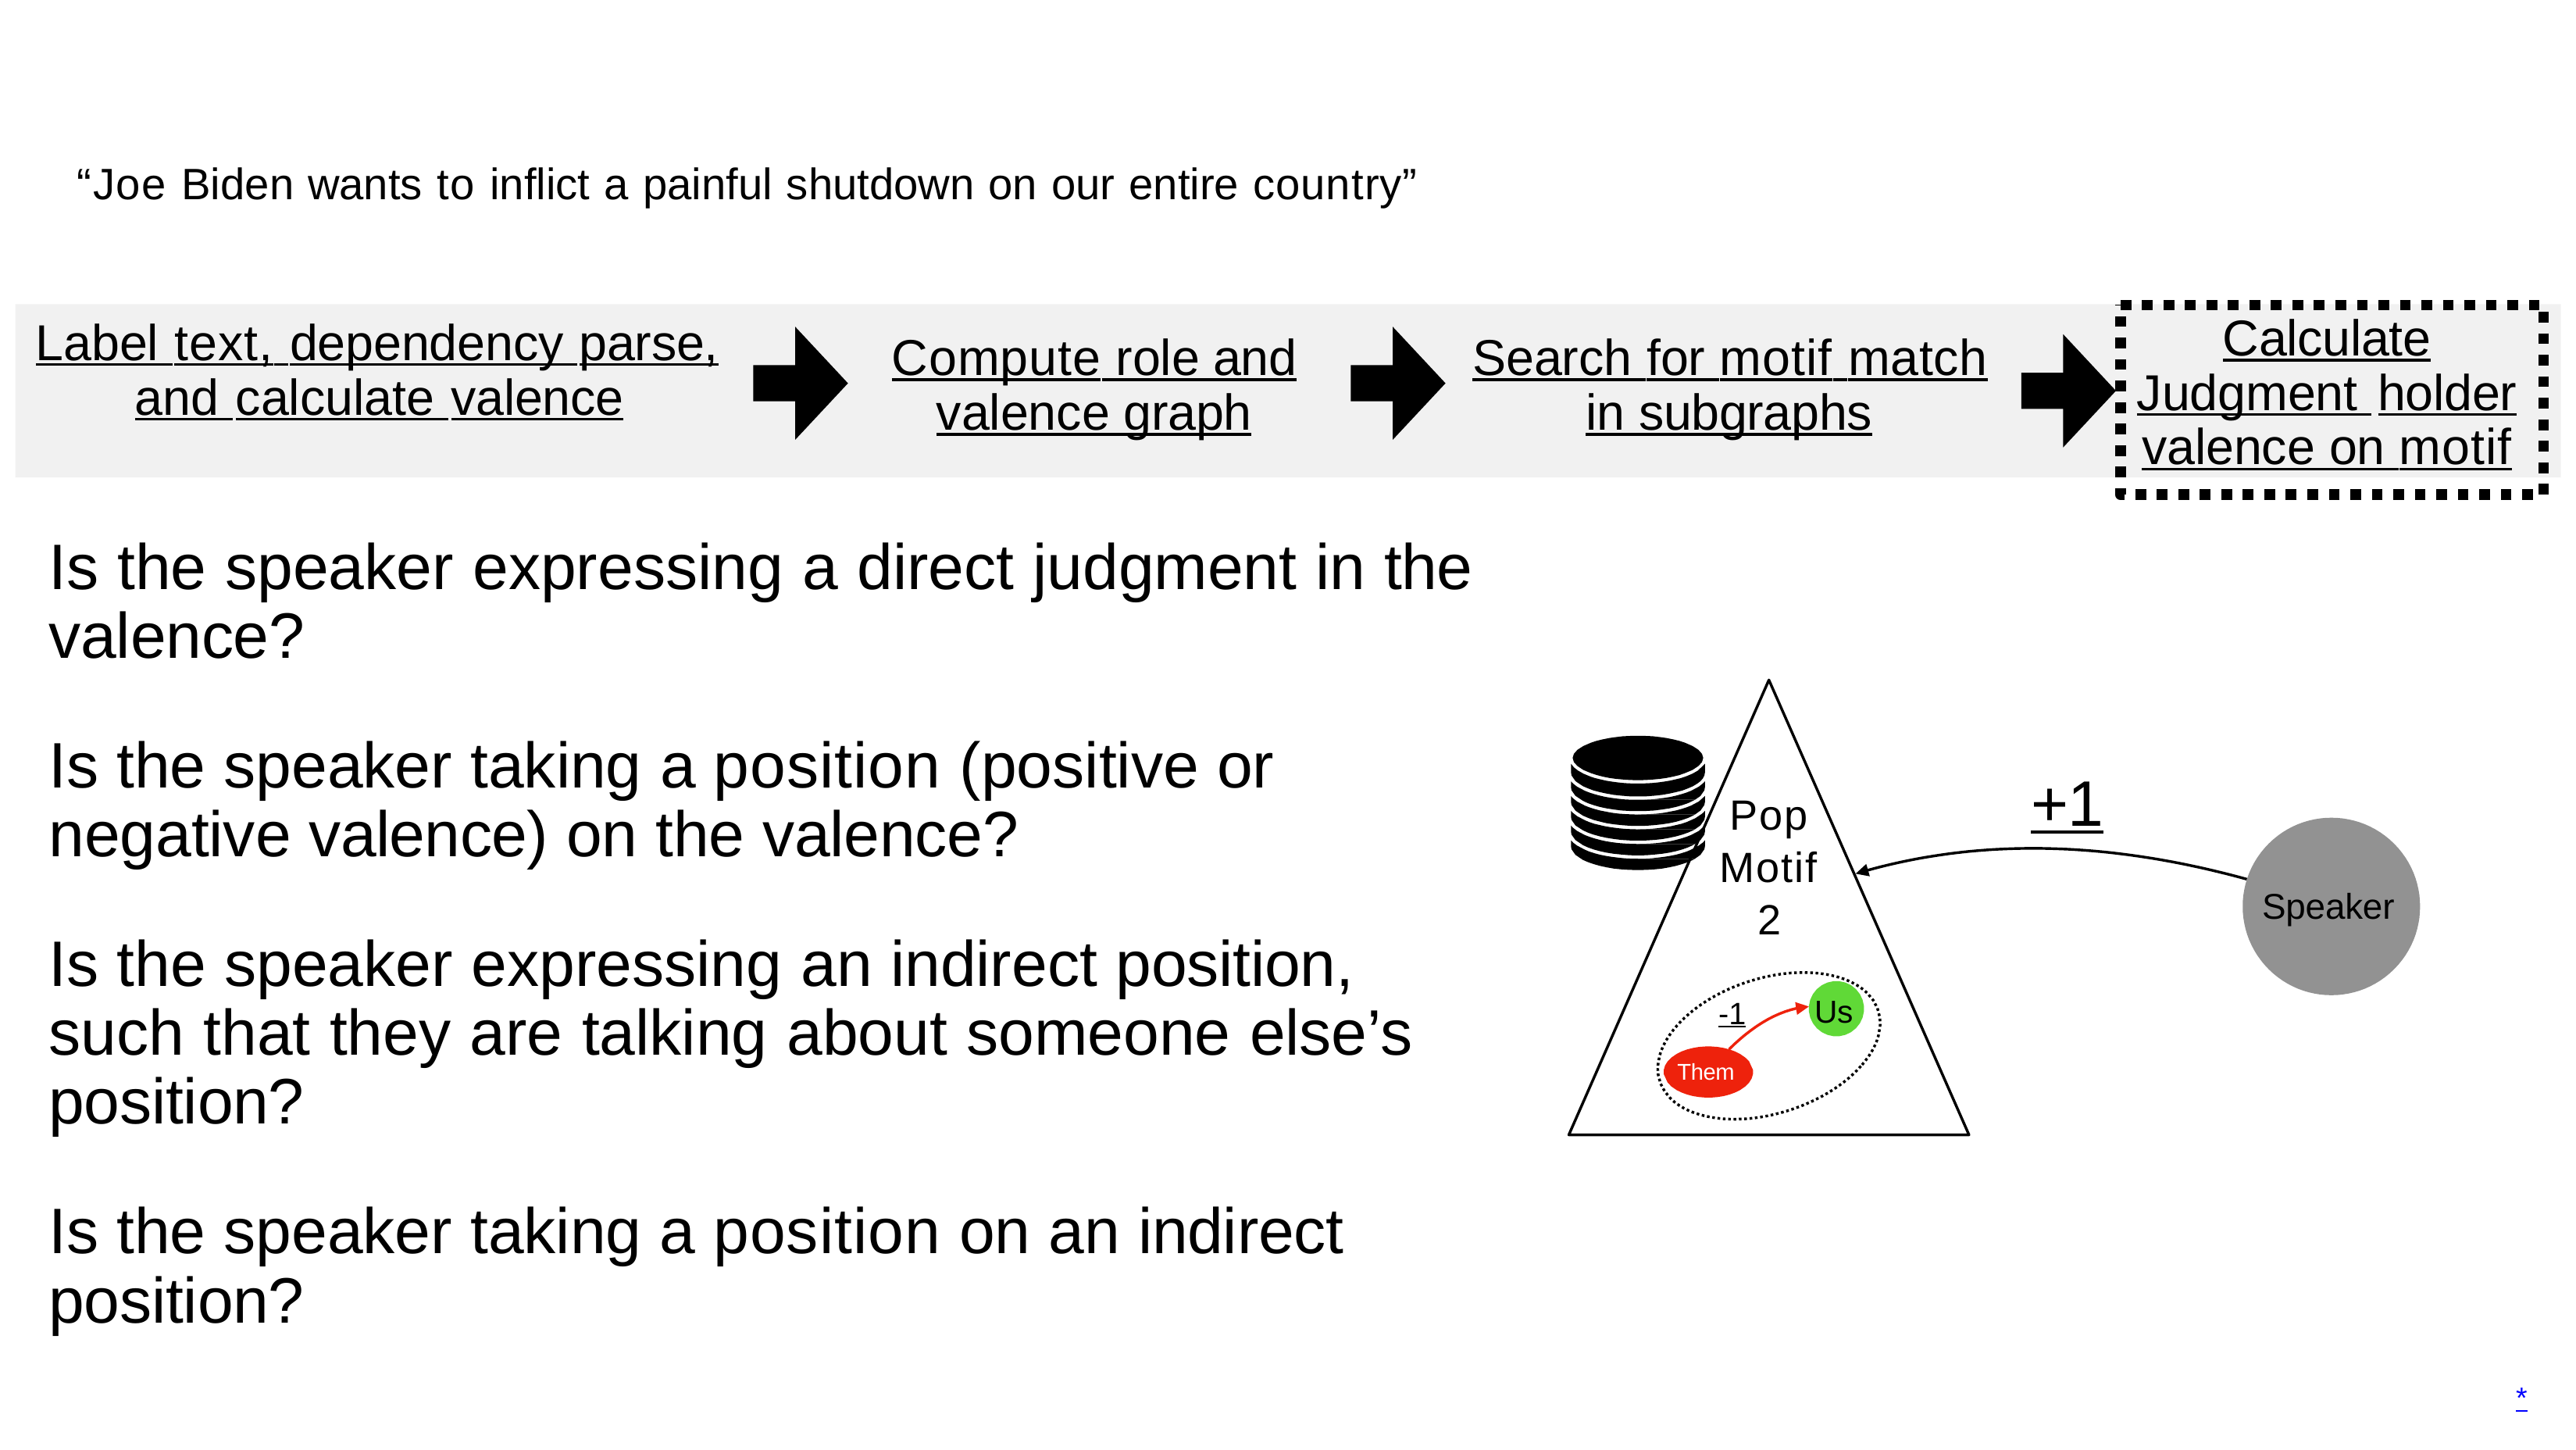

“Joe Biden wants to inflict a painful shutdown on our entire country”

# Calculate Judgment holder valence on motif

Label text, dependency parse, and calculate valence
Compute role and valence graph
Search for motif match in subgraphs
Is the speaker expressing a direct judgment in the valence?

Is the speaker taking a position (positive or negative valence) on the valence?
Is the speaker expressing an indirect position, such that they are talking about someone else’s position?
Is the speaker taking a position on an indirect position?

+1
Pop Motif 2

Speaker
Us
-1
Them